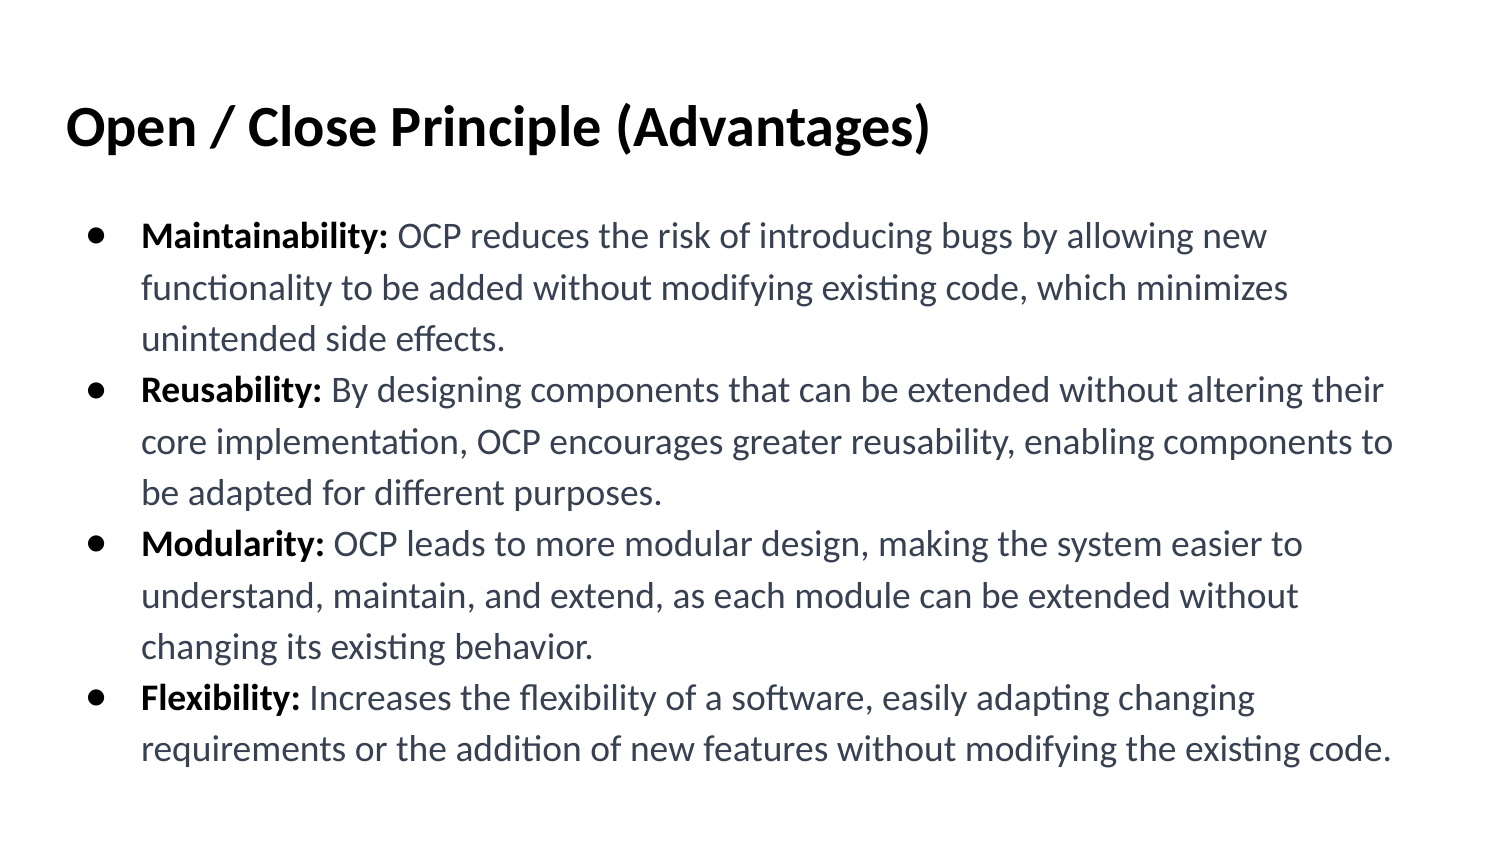

# Open / Close Principle (Advantages)

Maintainability: OCP reduces the risk of introducing bugs by allowing new functionality to be added without modifying existing code, which minimizes unintended side effects.
Reusability: By designing components that can be extended without altering their core implementation, OCP encourages greater reusability, enabling components to be adapted for different purposes.
Modularity: OCP leads to more modular design, making the system easier to understand, maintain, and extend, as each module can be extended without changing its existing behavior.
Flexibility: Increases the flexibility of a software, easily adapting changing requirements or the addition of new features without modifying the existing code.